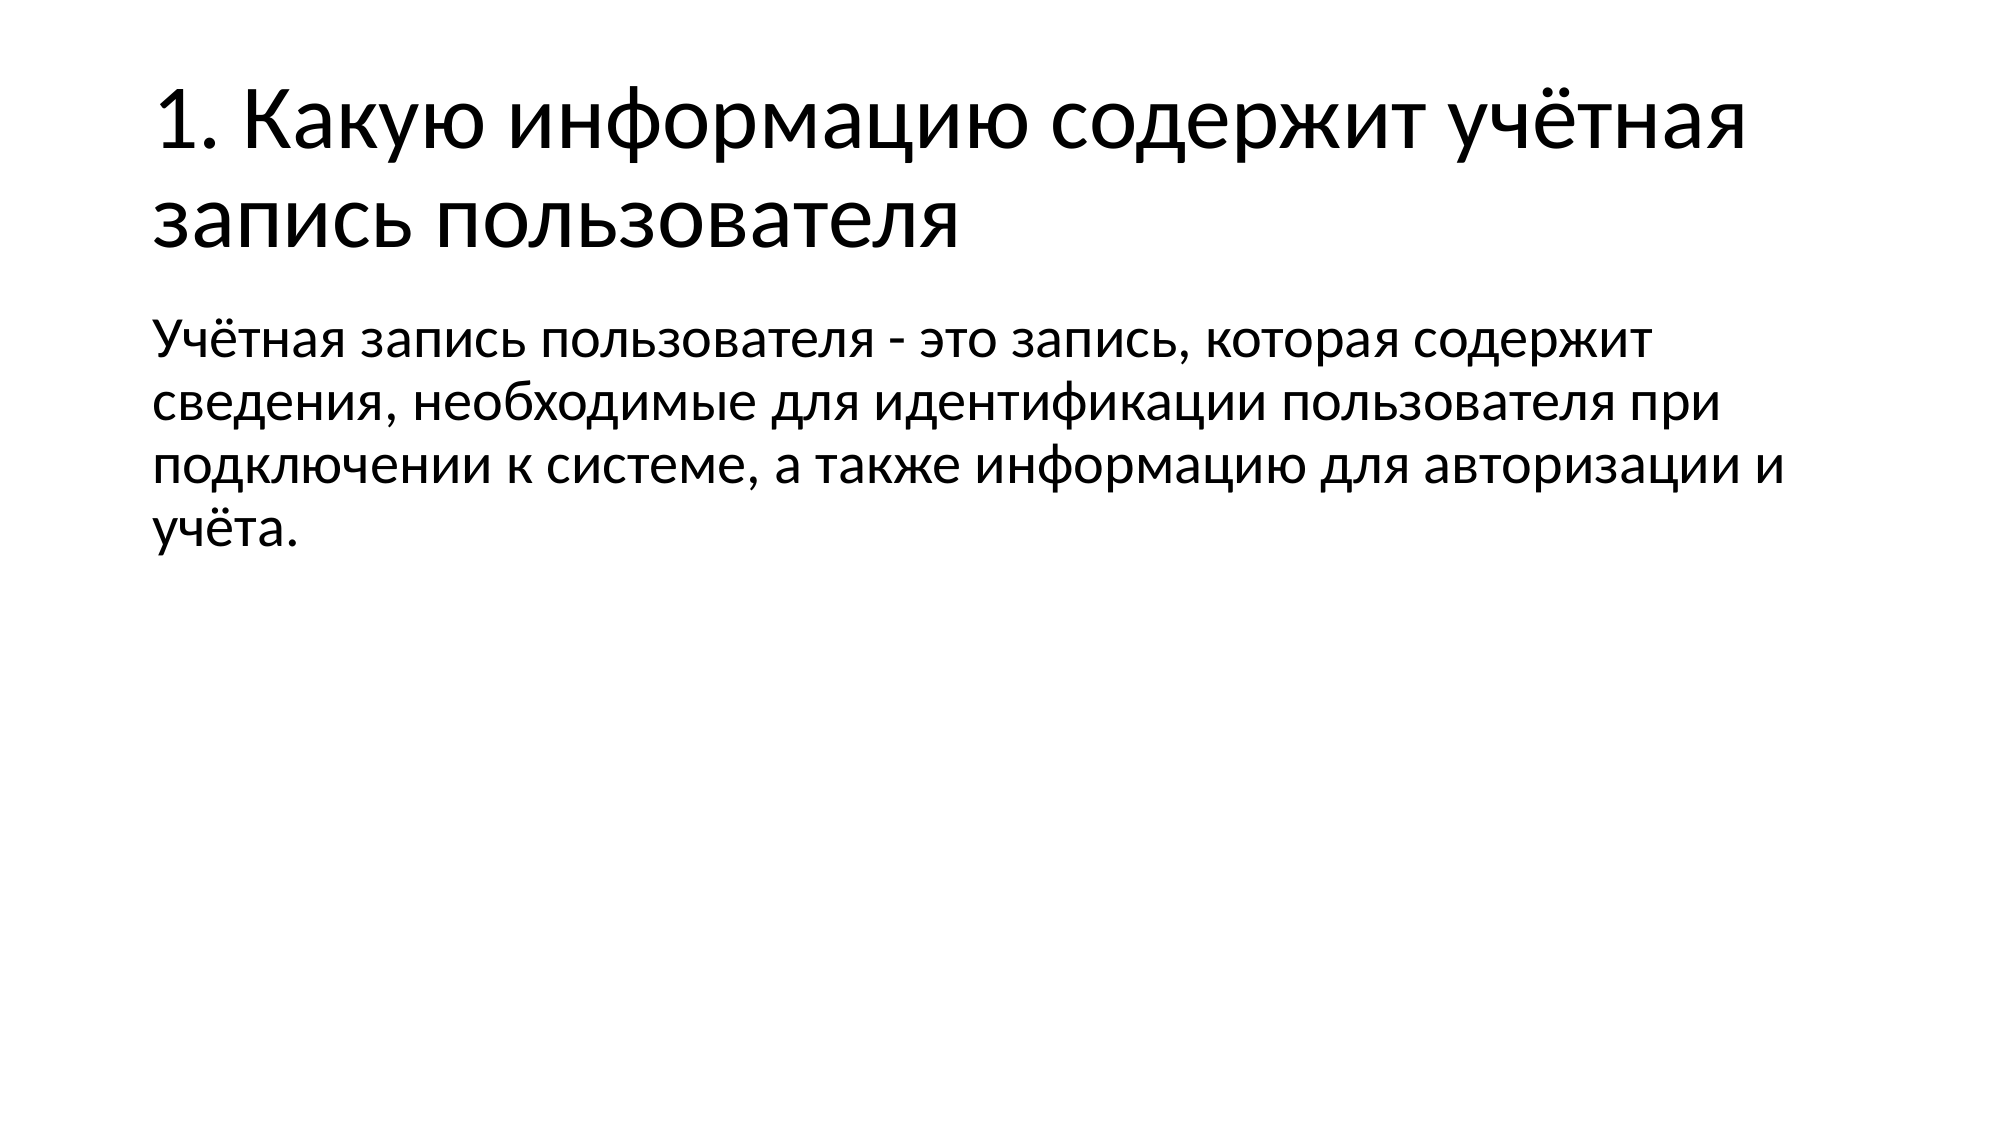

# 1. Какую информацию содержит учётная запись пользователя
Учётная запись пользователя - это запись, которая содержит сведения, необходимые для идентификации пользователя при подключении к системе, а также информацию для авторизации и учёта.